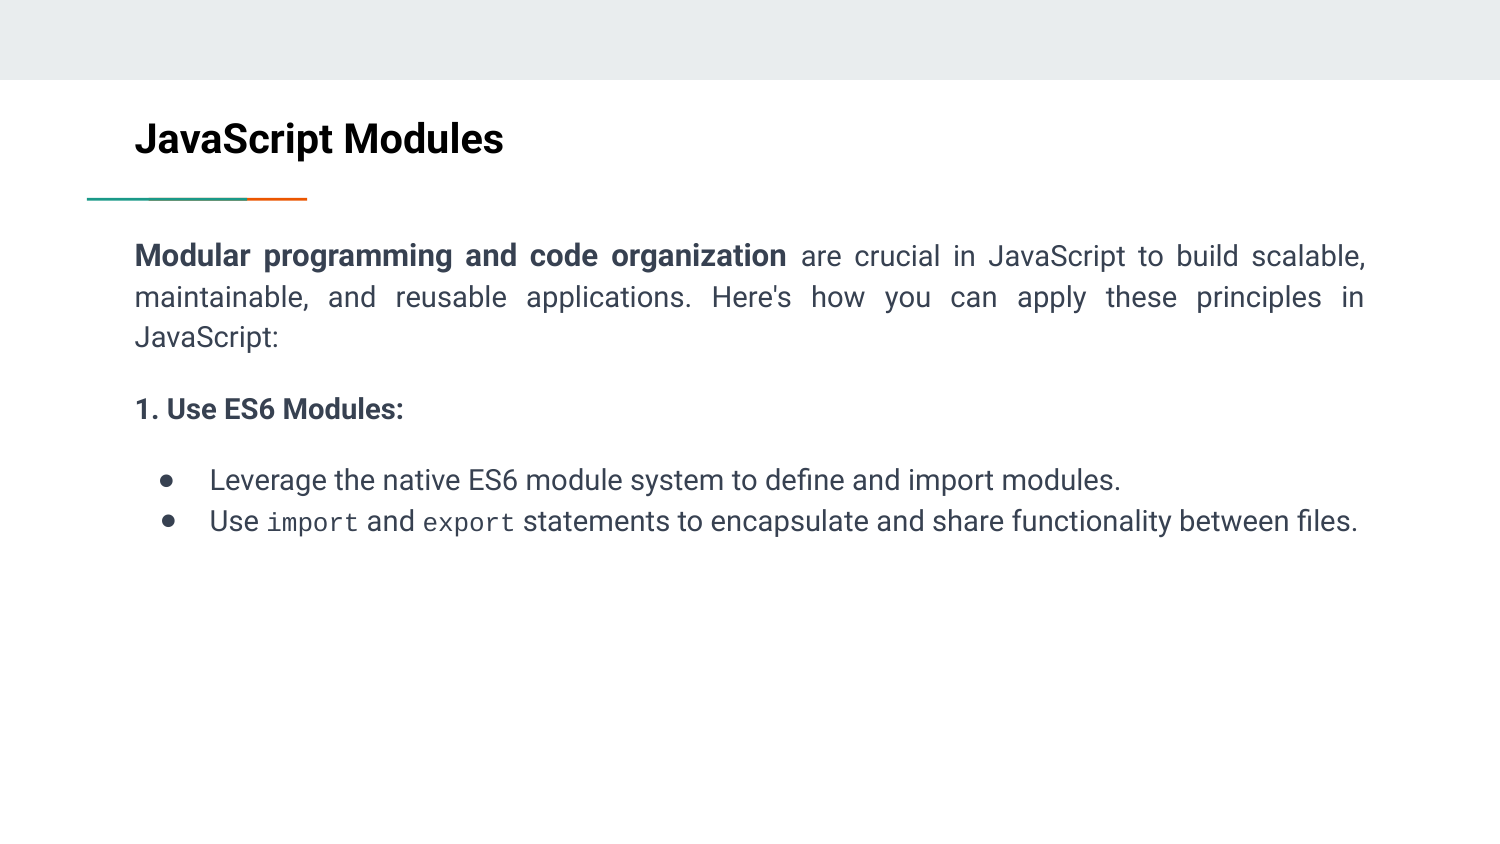

# JavaScript Modules
Modular programming and code organization are crucial in JavaScript to build scalable, maintainable, and reusable applications. Here's how you can apply these principles in JavaScript:
1. Use ES6 Modules:
Leverage the native ES6 module system to define and import modules.
Use import and export statements to encapsulate and share functionality between files.